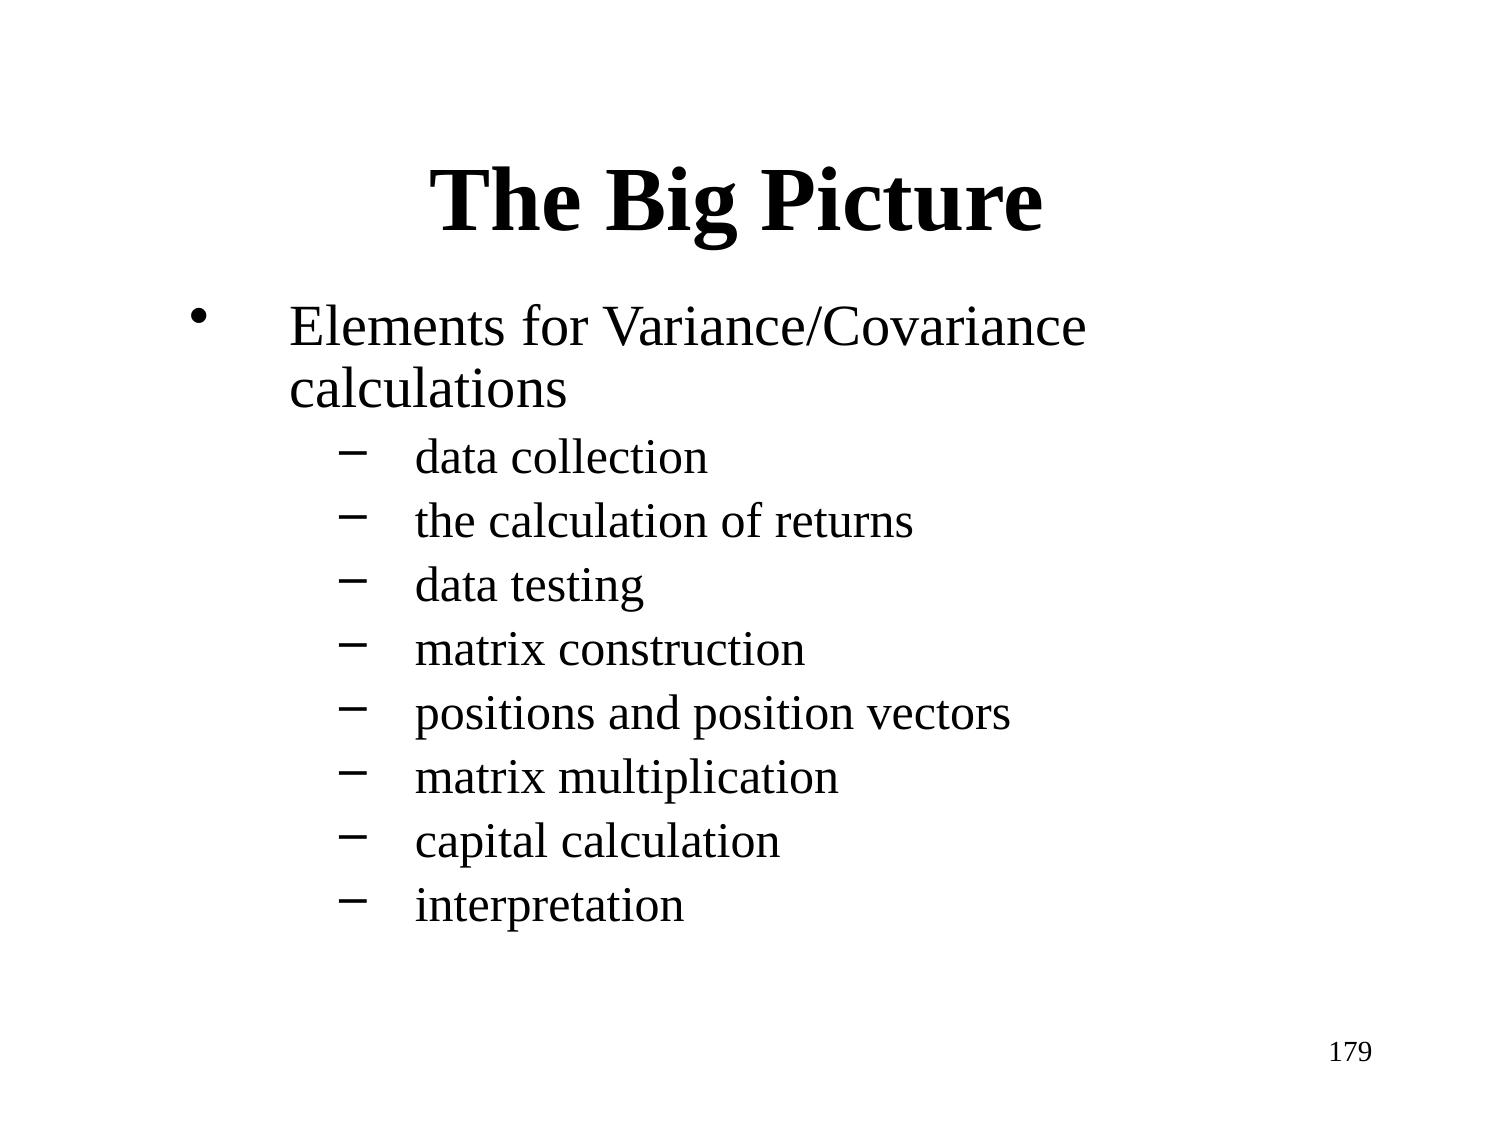

# The Big Picture
Elements for Variance/Covariance calculations
data collection
the calculation of returns
data testing
matrix construction
positions and position vectors
matrix multiplication
capital calculation
interpretation
179